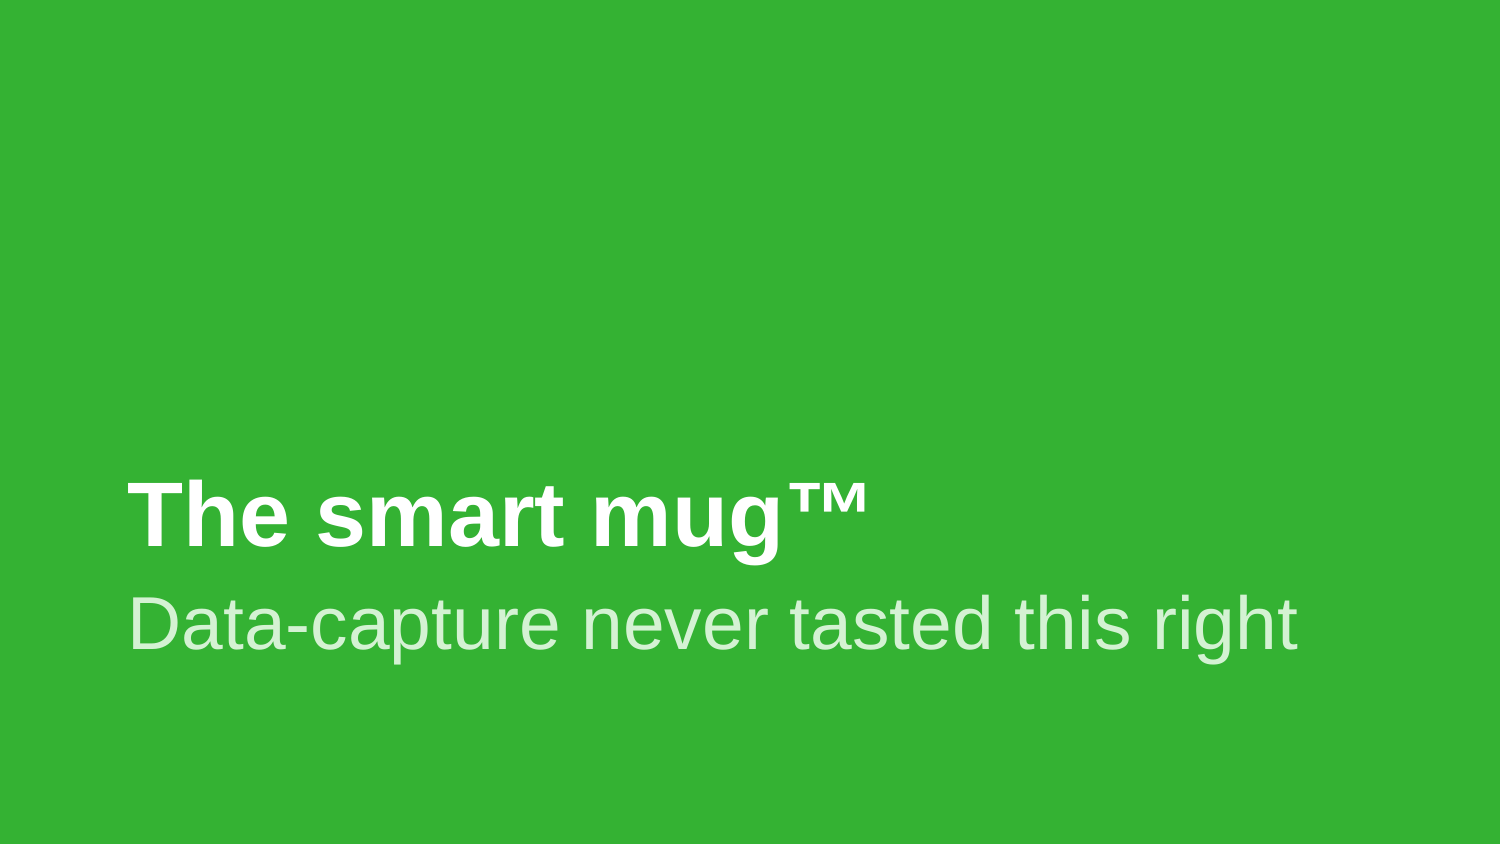

# The smart mug™
Data-capture never tasted this right